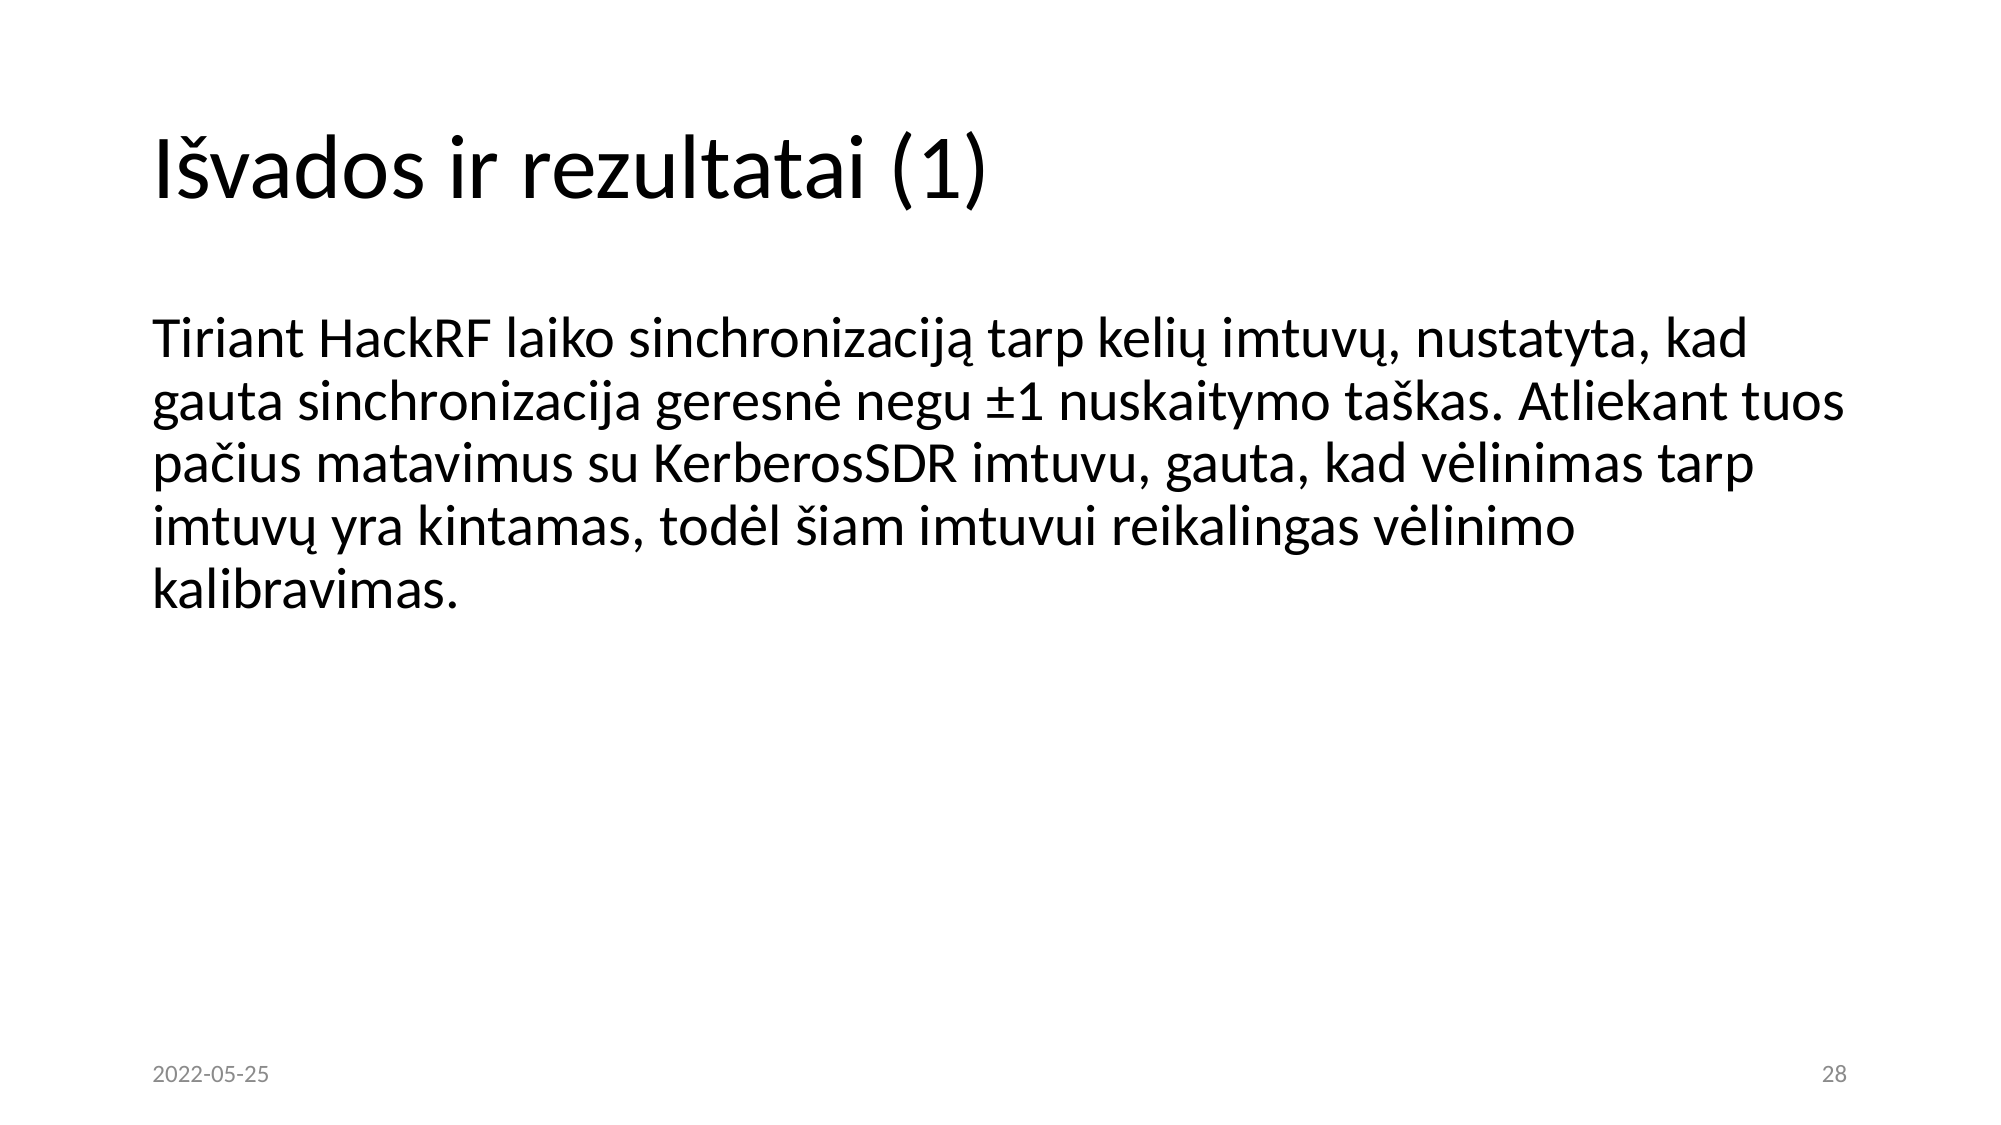

# Išvados ir rezultatai (1)
Tiriant HackRF laiko sinchronizaciją tarp kelių imtuvų, nustatyta, kad gauta sinchronizacija geresnė negu ±1 nuskaitymo taškas. Atliekant tuos pačius matavimus su KerberosSDR imtuvu, gauta, kad vėlinimas tarp imtuvų yra kintamas, todėl šiam imtuvui reikalingas vėlinimo kalibravimas.
2022-05-25
28